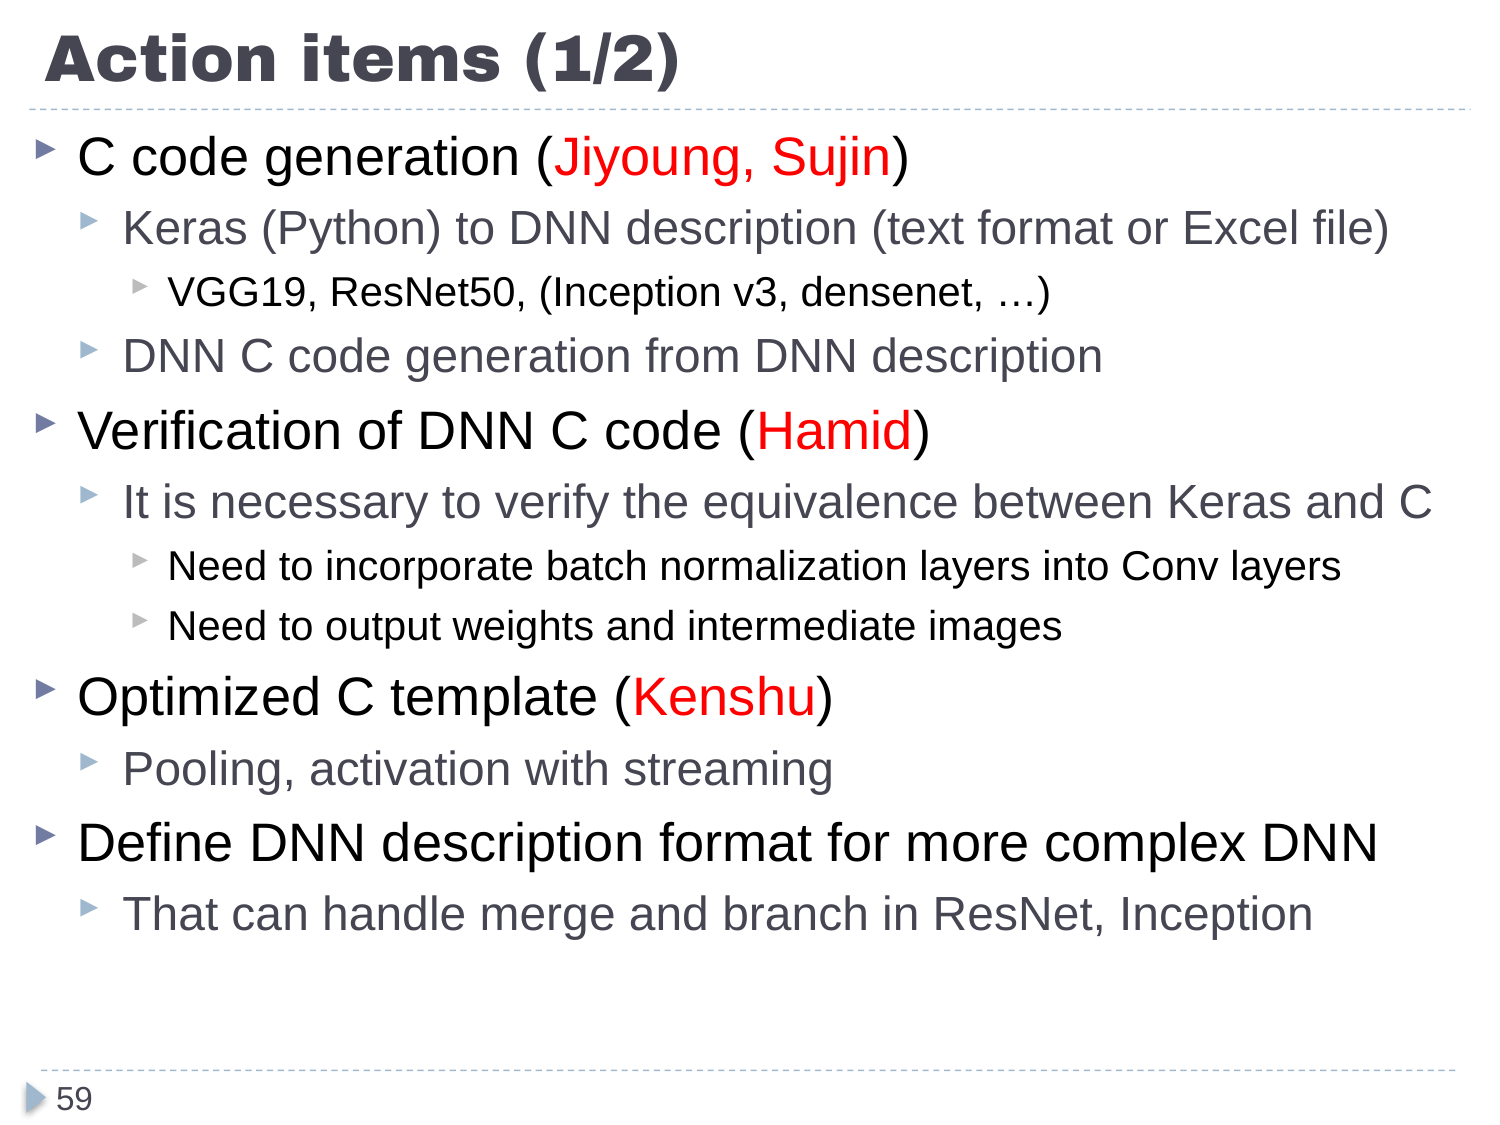

# Action items (1/2)
C code generation (Jiyoung, Sujin)
Keras (Python) to DNN description (text format or Excel file)
VGG19, ResNet50, (Inception v3, densenet, …)
DNN C code generation from DNN description
Verification of DNN C code (Hamid)
It is necessary to verify the equivalence between Keras and C
Need to incorporate batch normalization layers into Conv layers
Need to output weights and intermediate images
Optimized C template (Kenshu)
Pooling, activation with streaming
Define DNN description format for more complex DNN
That can handle merge and branch in ResNet, Inception

59